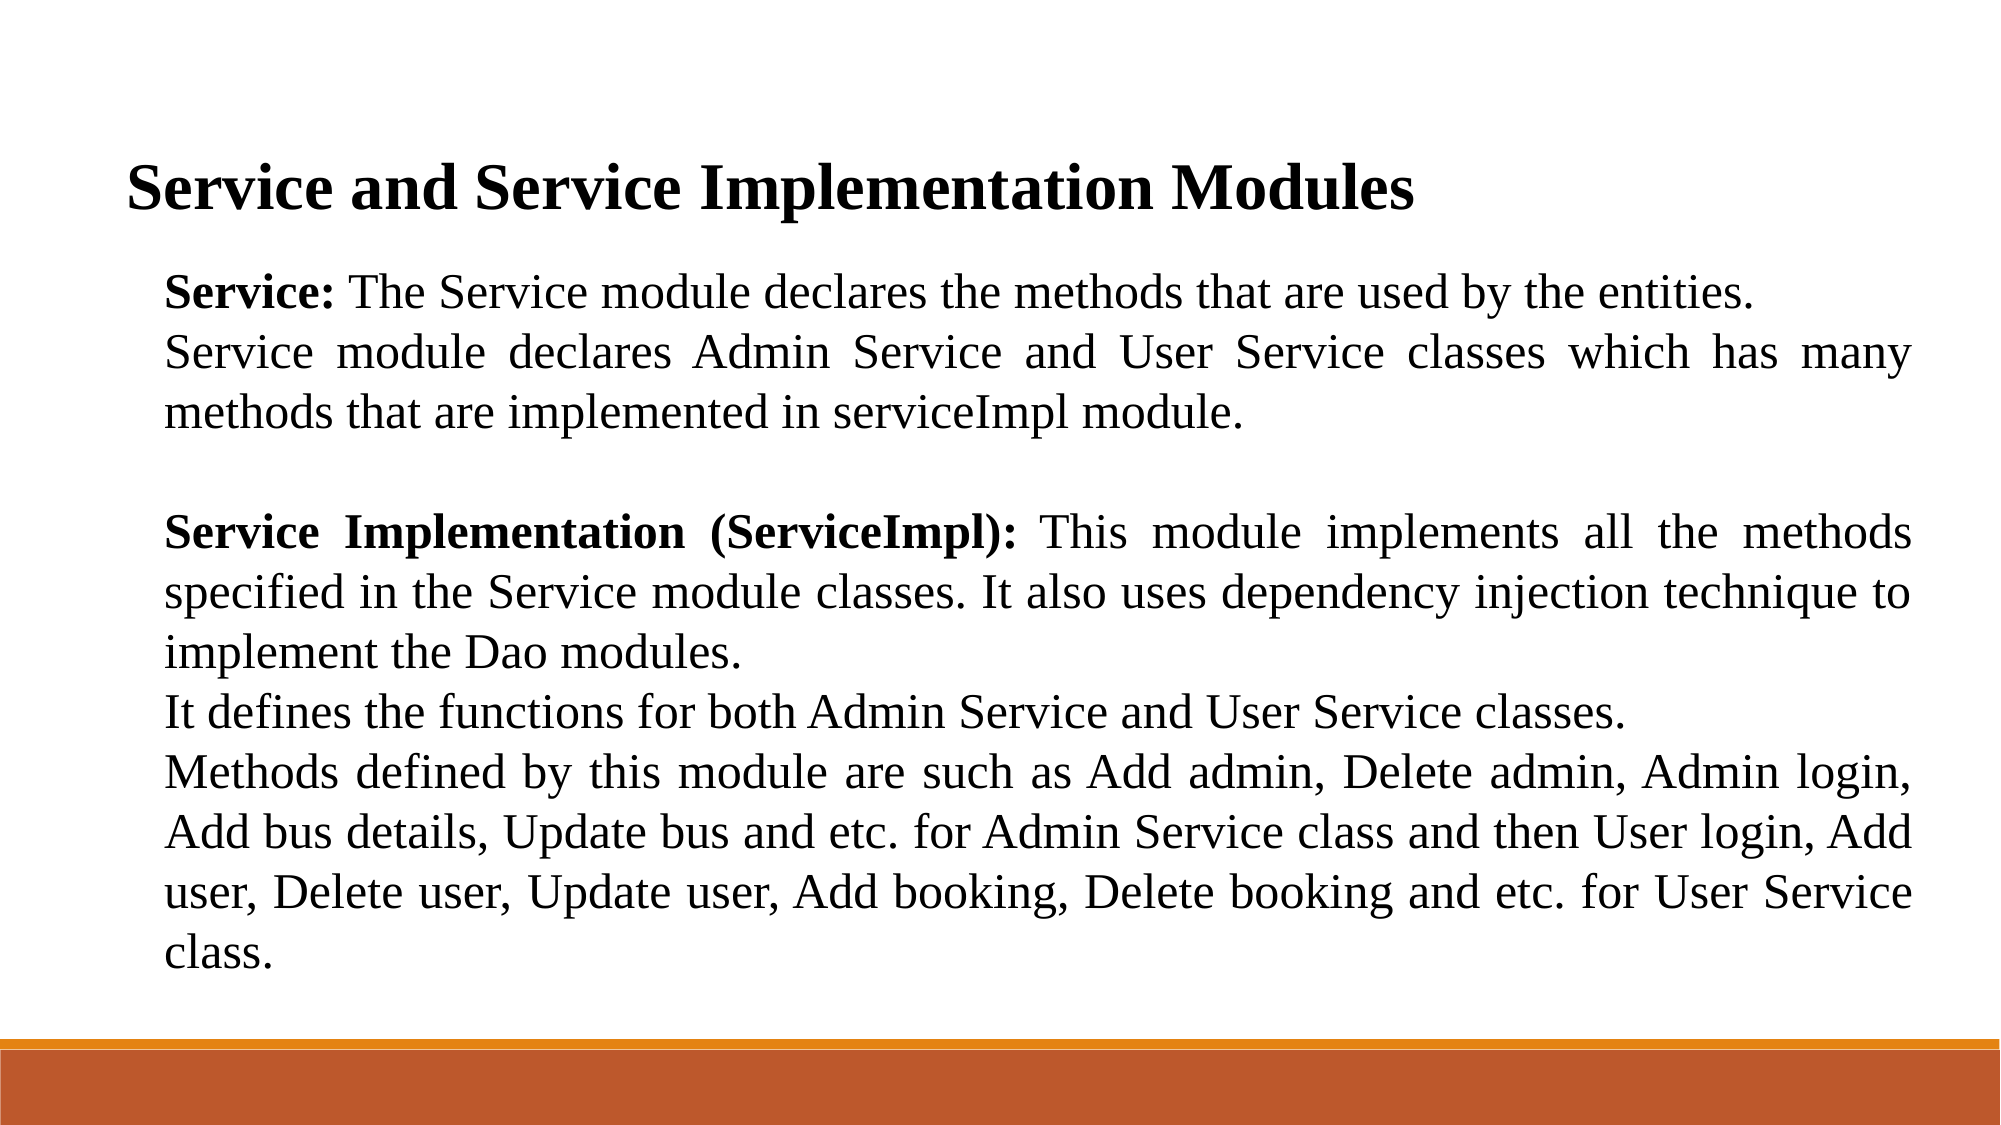

Service and Service Implementation Modules
Service: The Service module declares the methods that are used by the entities.
Service module declares Admin Service and User Service classes which has many methods that are implemented in serviceImpl module.

Service Implementation (ServiceImpl): This module implements all the methods specified in the Service module classes. It also uses dependency injection technique to implement the Dao modules.
It defines the functions for both Admin Service and User Service classes.
Methods defined by this module are such as Add admin, Delete admin, Admin login, Add bus details, Update bus and etc. for Admin Service class and then User login, Add user, Delete user, Update user, Add booking, Delete booking and etc. for User Service class.